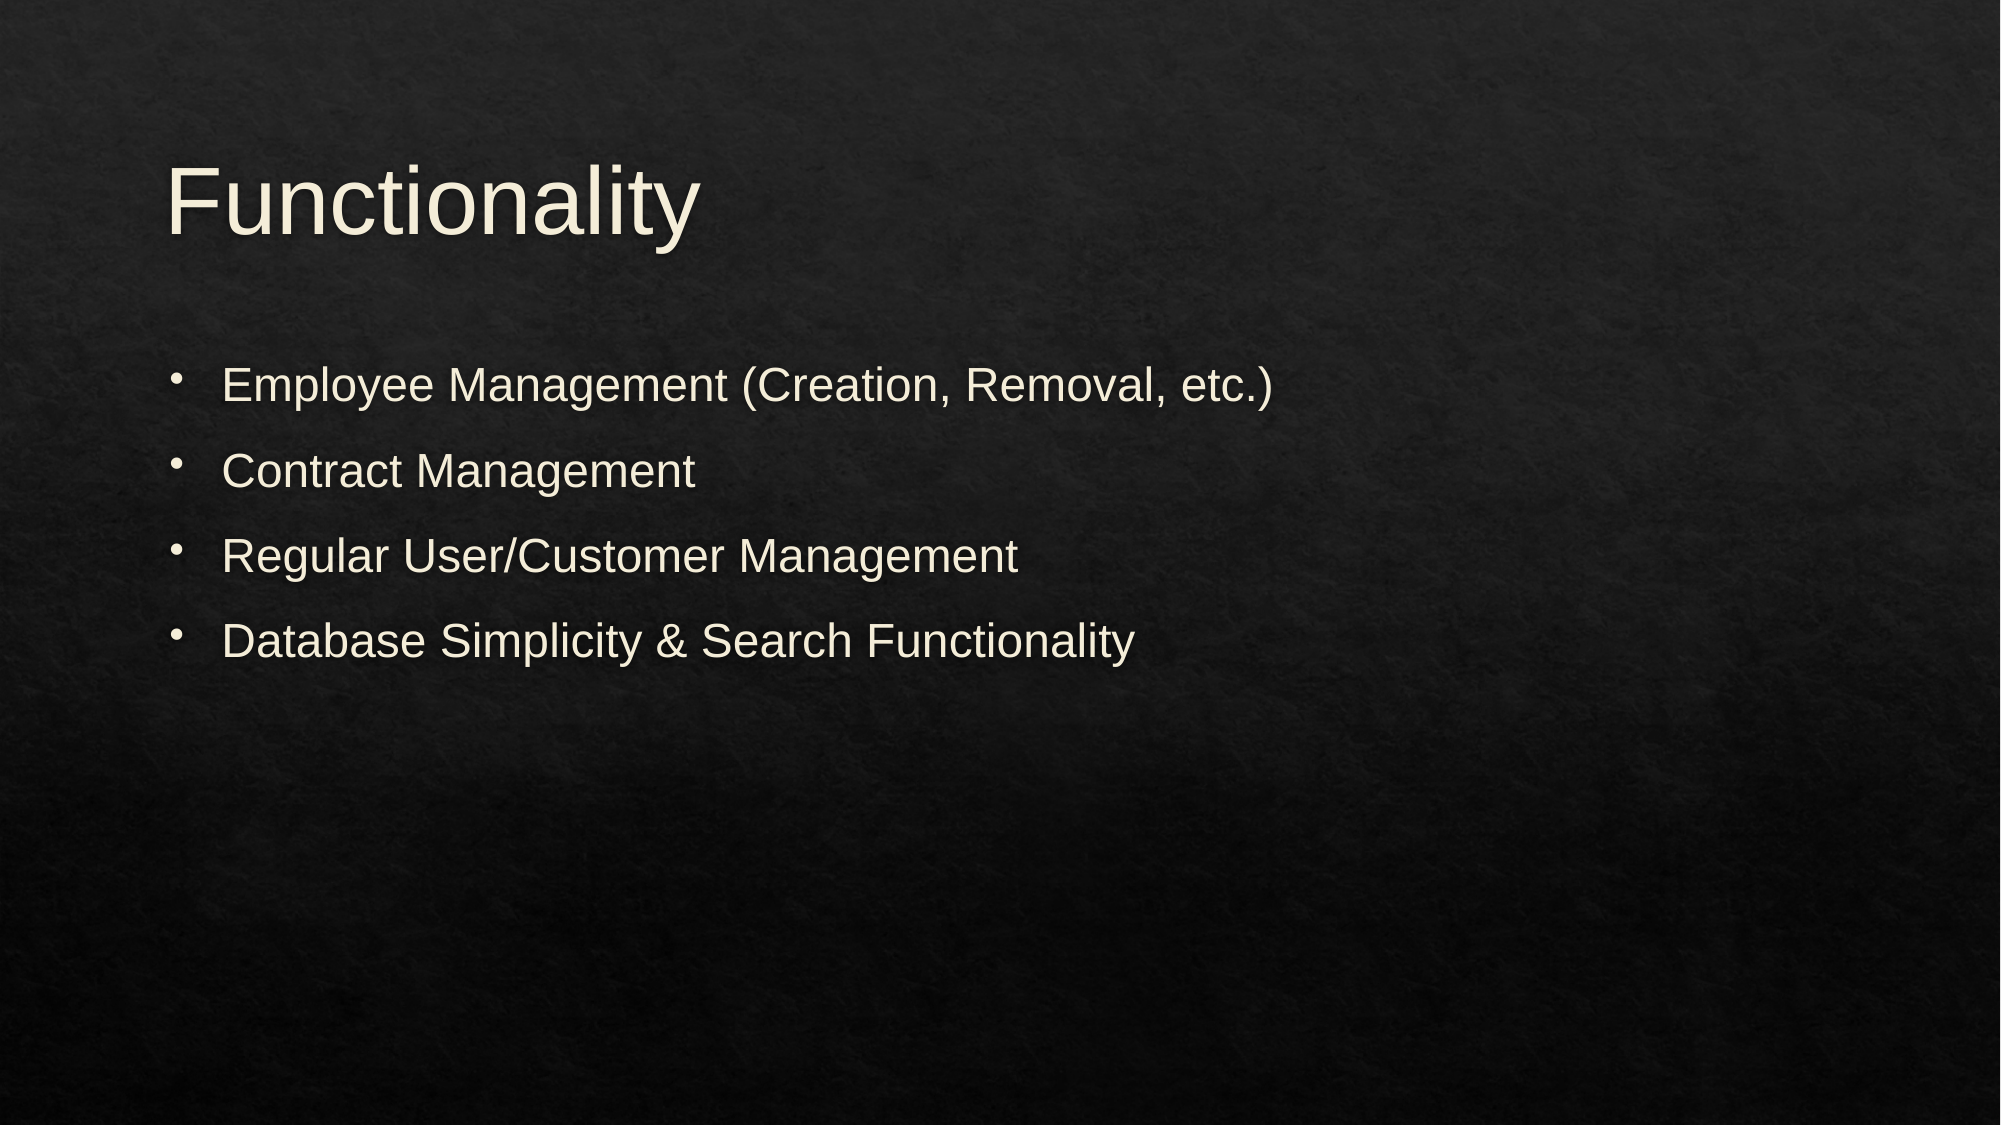

# Functionality
Employee Management (Creation, Removal, etc.)
Contract Management
Regular User/Customer Management
Database Simplicity & Search Functionality